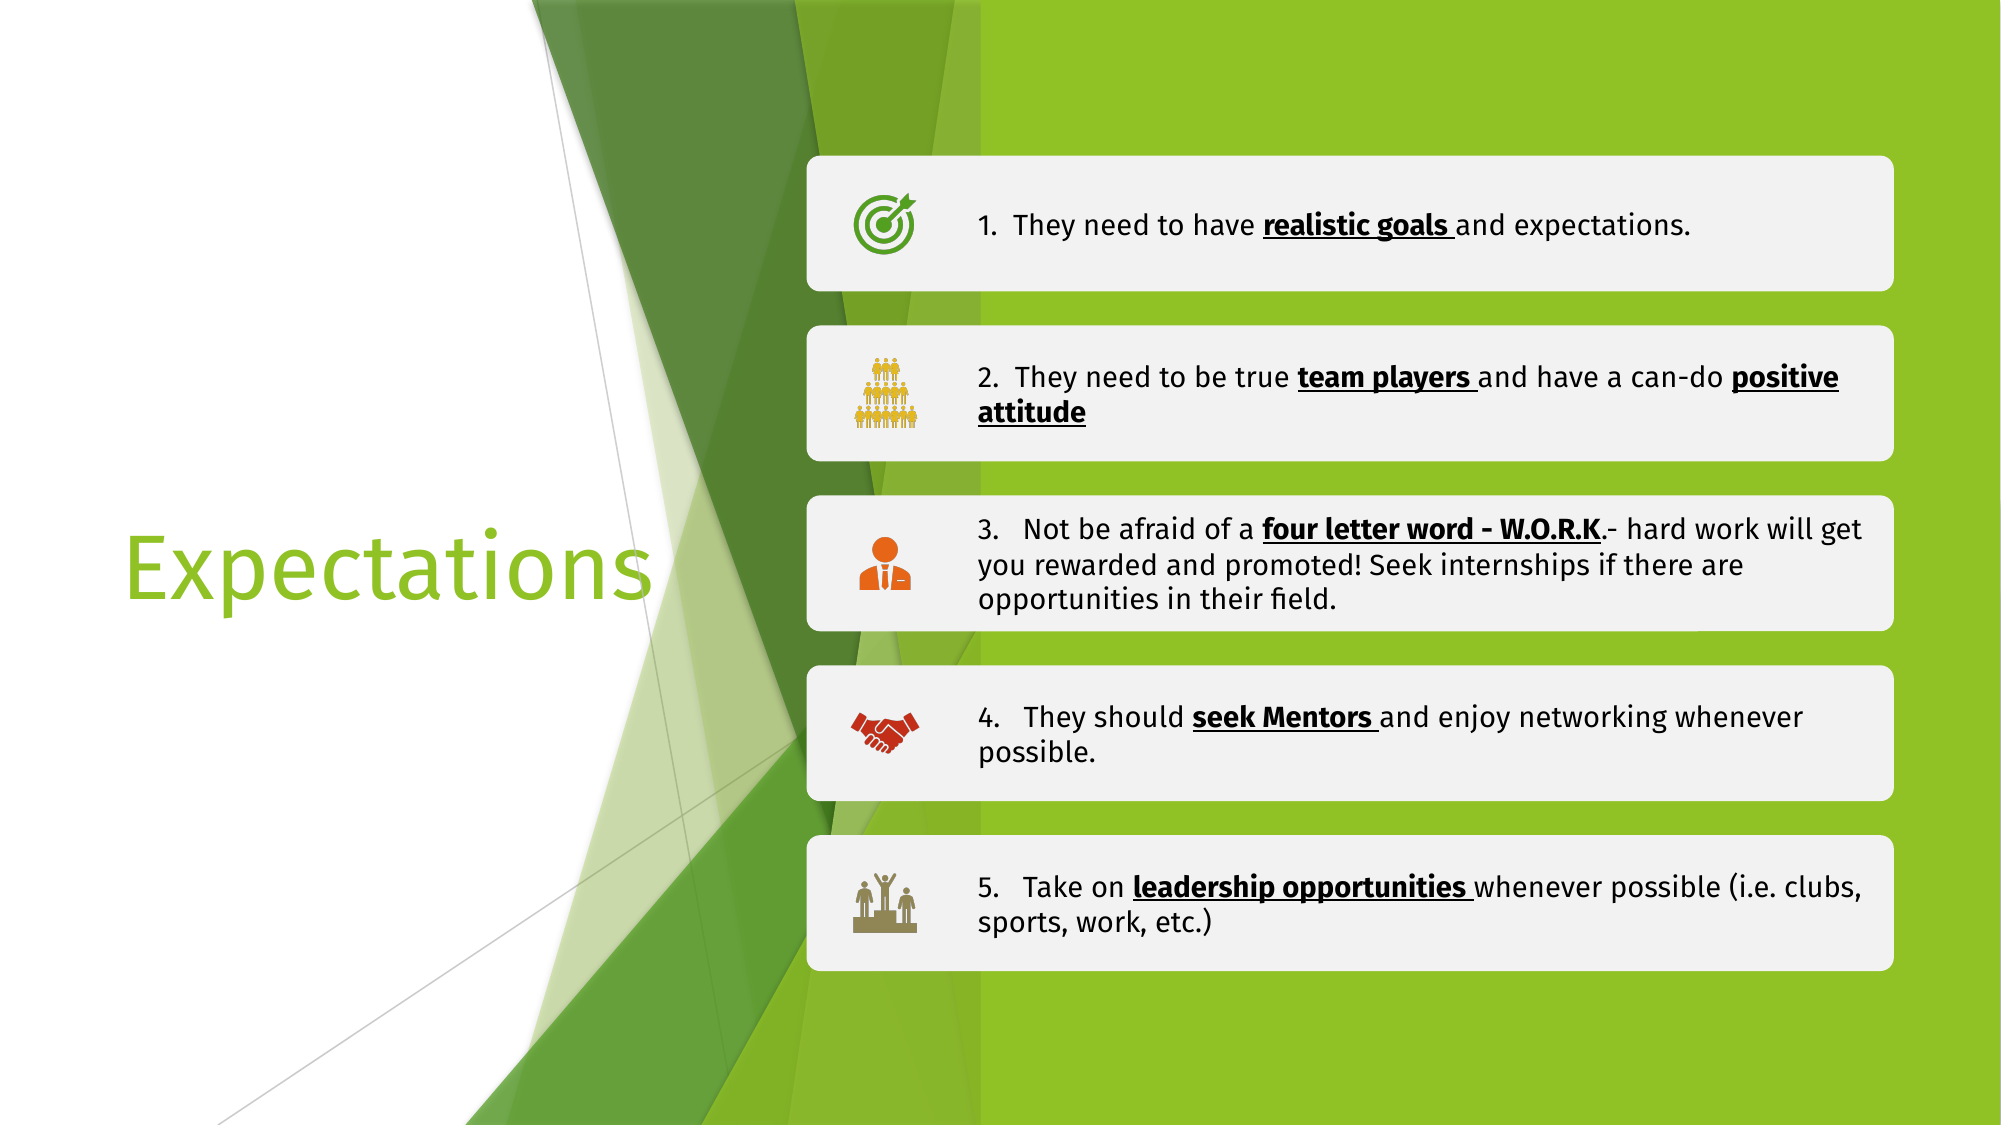

1.  They need to have realistic goals and expectations.
2.  They need to be true team players and have a can-do positive attitude
3.   Not be afraid of a four letter word - W.O.R.K.- hard work will get you rewarded and promoted! Seek internships if there are opportunities in their field.
4.   They should seek Mentors and enjoy networking whenever possible.
5.   Take on leadership opportunities whenever possible (i.e. clubs, sports, work, etc.)
Expectations